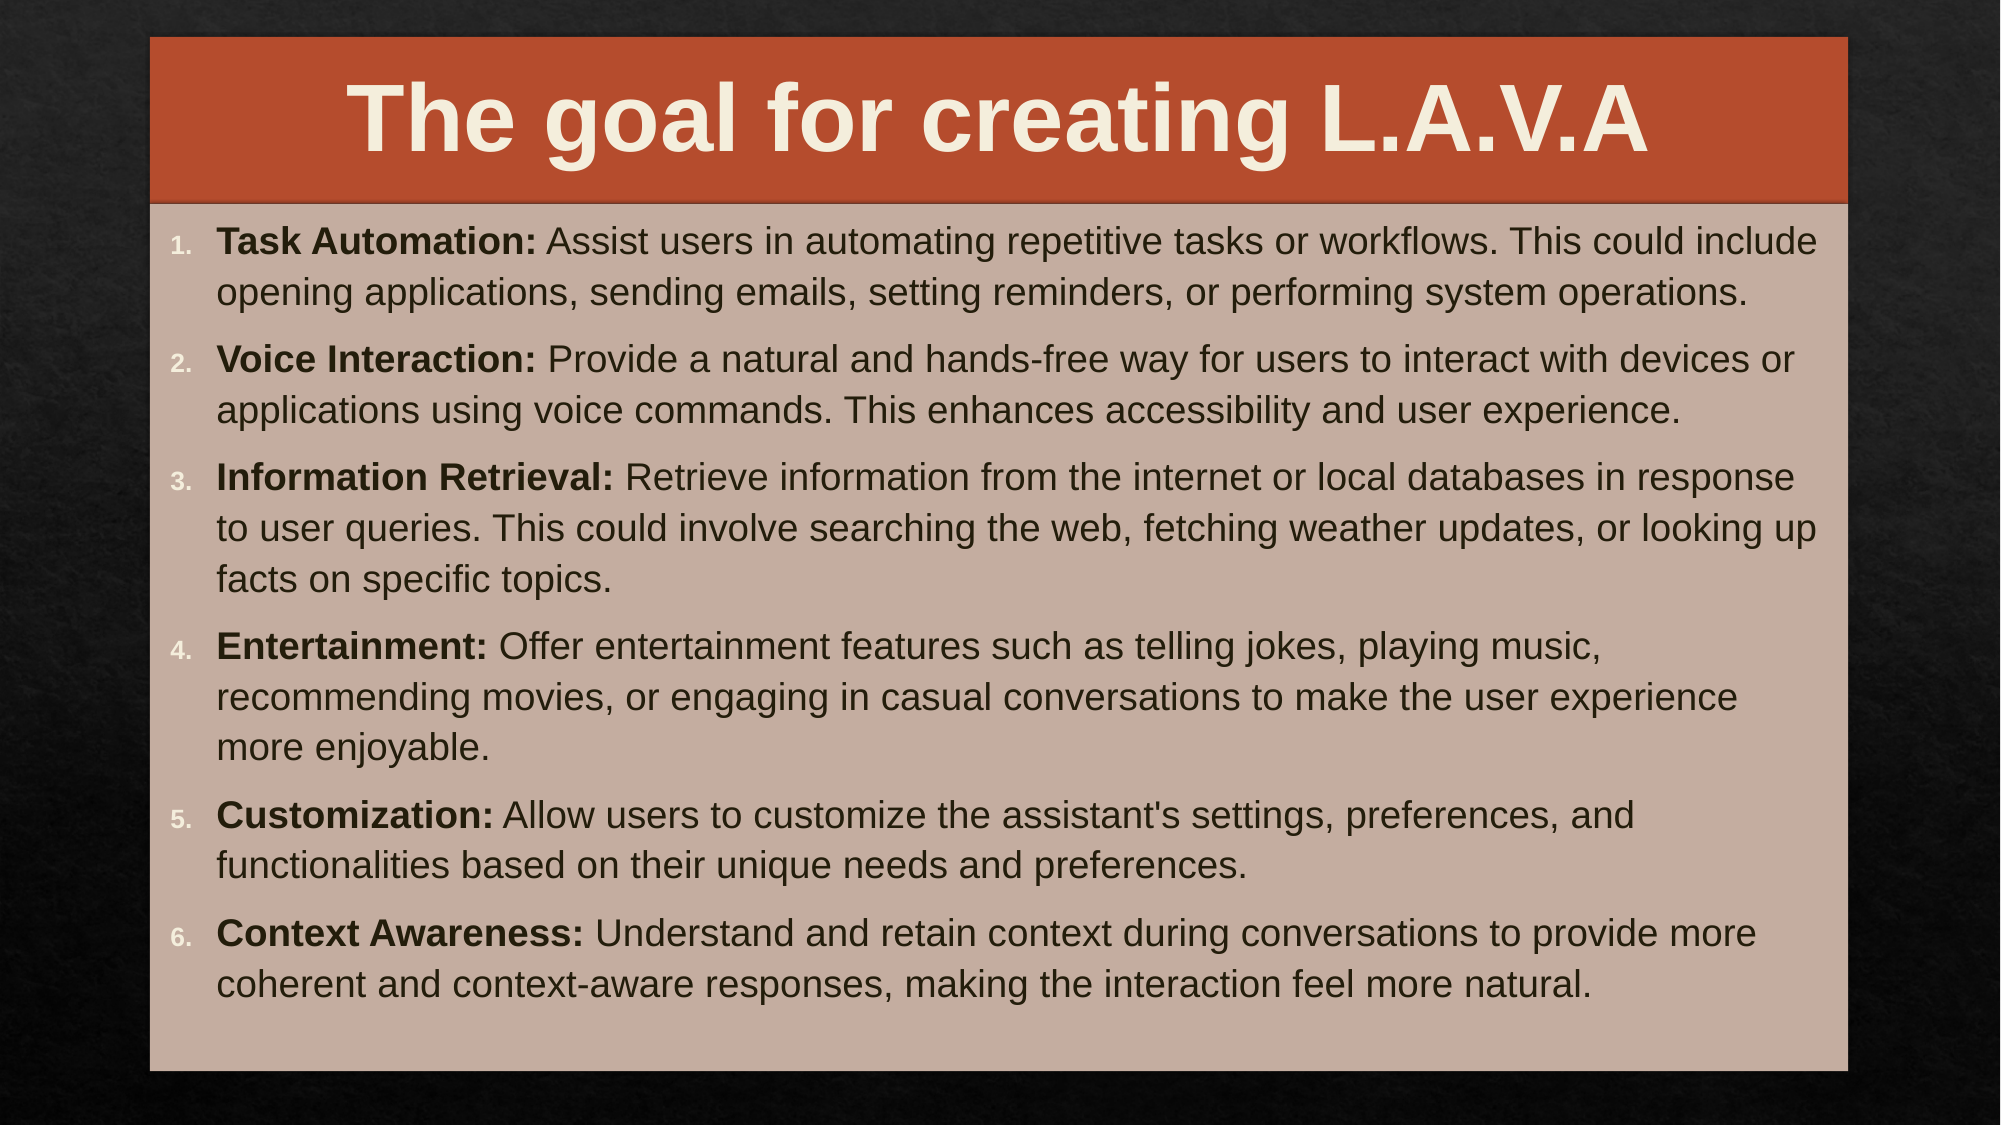

# The goal for creating L.A.V.A
Task Automation: Assist users in automating repetitive tasks or workflows. This could include opening applications, sending emails, setting reminders, or performing system operations.
Voice Interaction: Provide a natural and hands-free way for users to interact with devices or applications using voice commands. This enhances accessibility and user experience.
Information Retrieval: Retrieve information from the internet or local databases in response to user queries. This could involve searching the web, fetching weather updates, or looking up facts on specific topics.
Entertainment: Offer entertainment features such as telling jokes, playing music, recommending movies, or engaging in casual conversations to make the user experience more enjoyable.
Customization: Allow users to customize the assistant's settings, preferences, and functionalities based on their unique needs and preferences.
Context Awareness: Understand and retain context during conversations to provide more coherent and context-aware responses, making the interaction feel more natural.